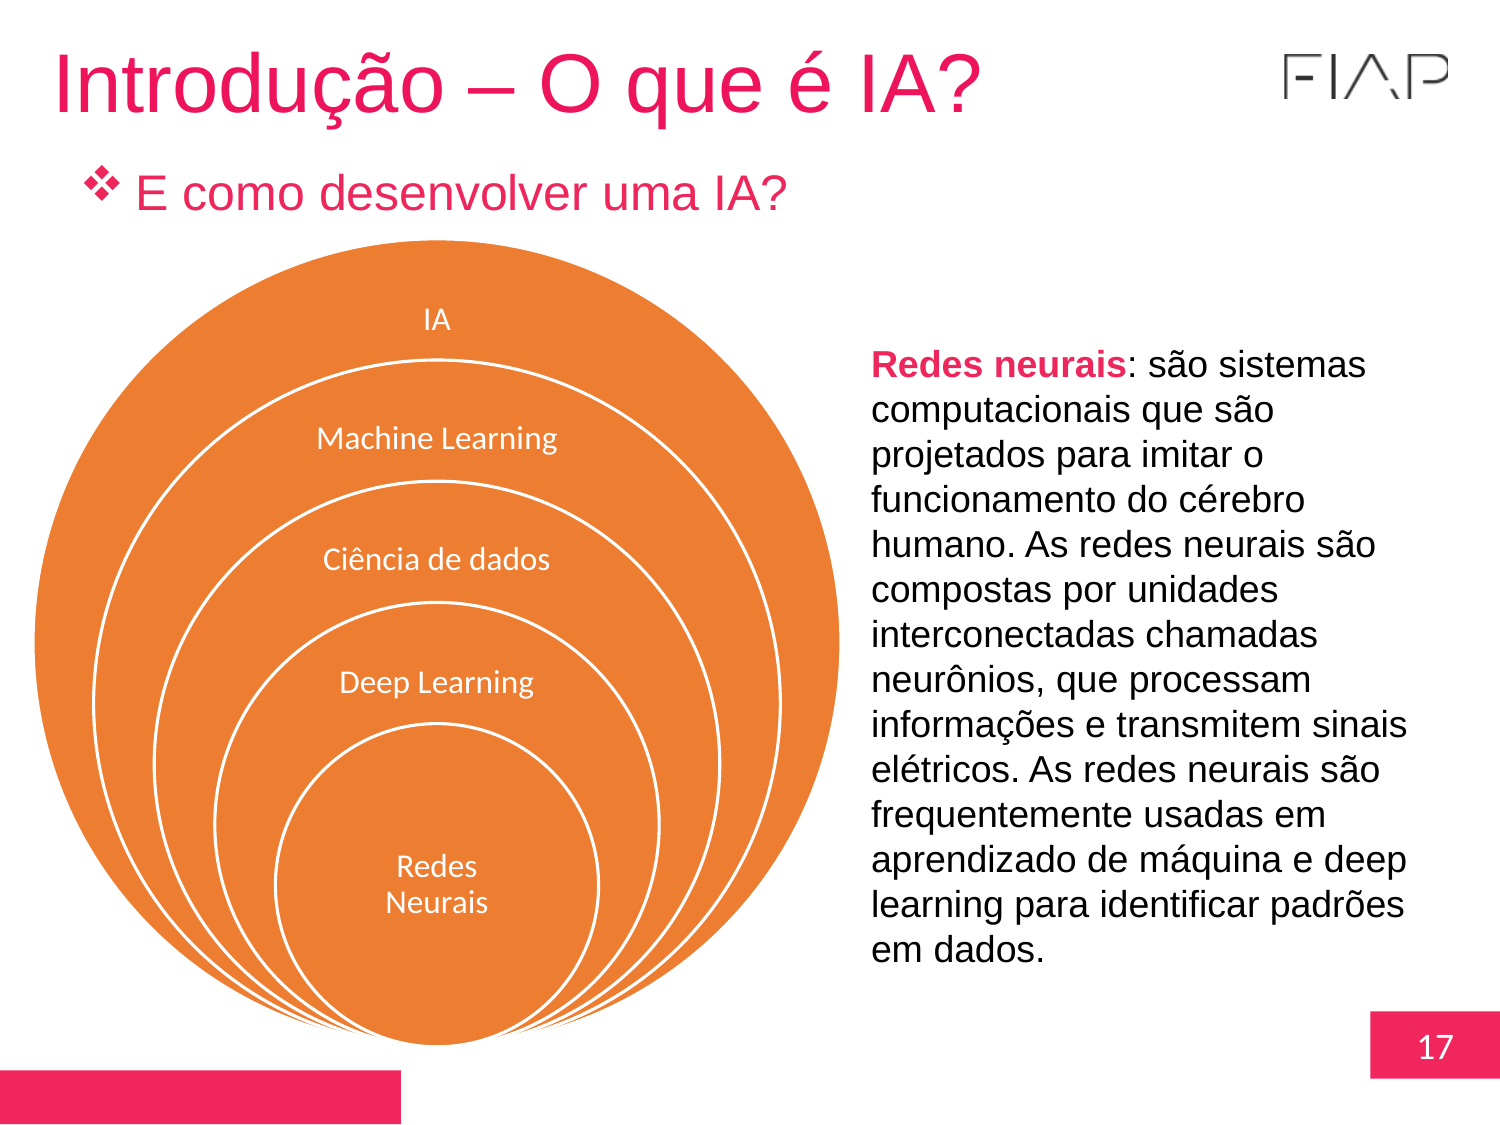

Introdução – O que é IA?
E como desenvolver uma IA?
IA
Machine Learning
Ciência de dados
Deep Learning
Redes Neurais
Redes neurais: são sistemas computacionais que são projetados para imitar o funcionamento do cérebro humano. As redes neurais são compostas por unidades interconectadas chamadas neurônios, que processam informações e transmitem sinais elétricos. As redes neurais são frequentemente usadas em aprendizado de máquina e deep learning para identificar padrões em dados.